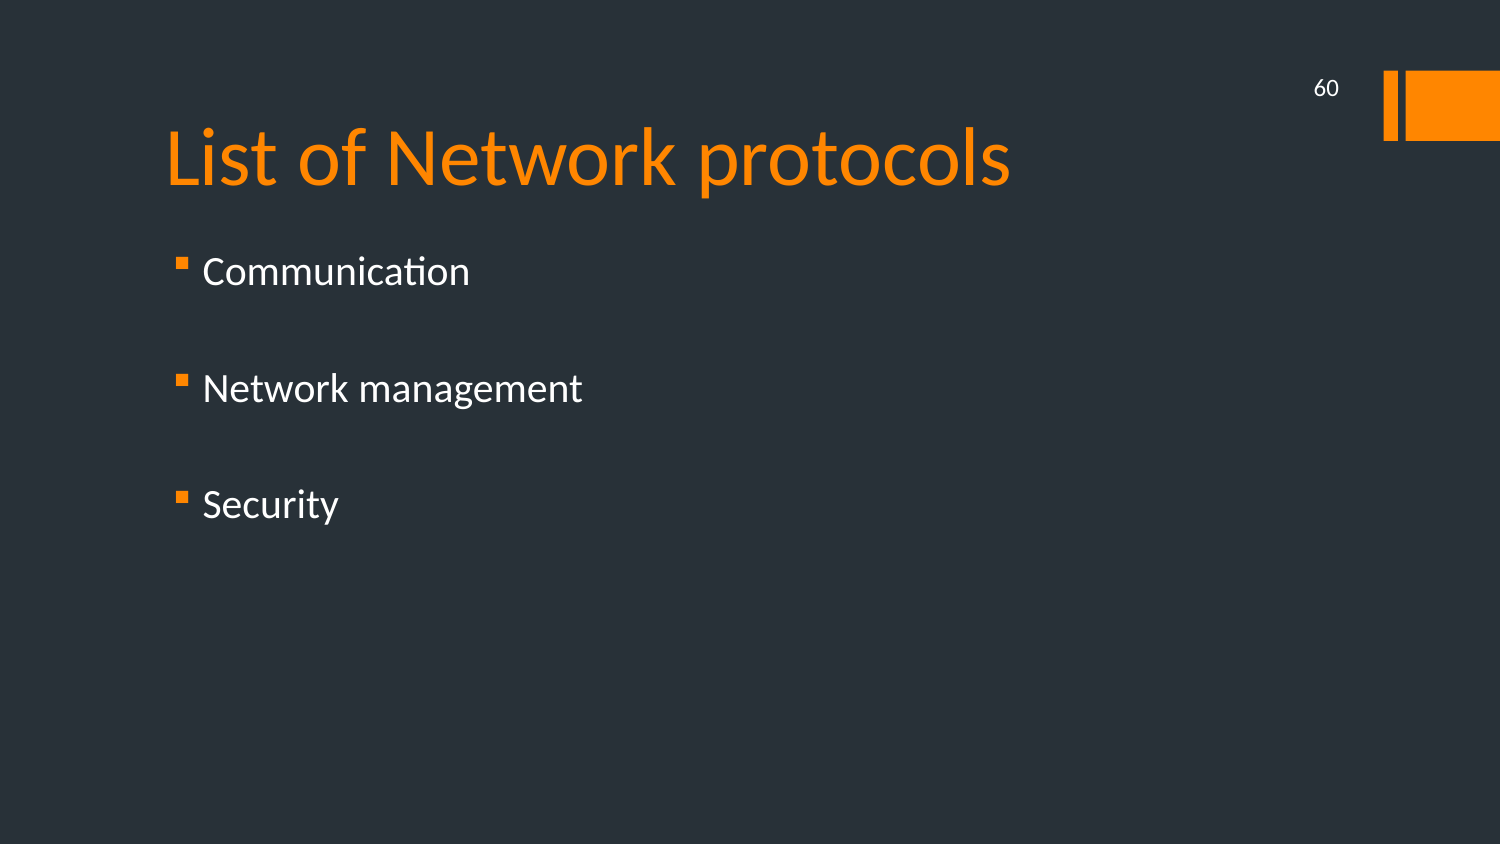

# List of Network protocols
60
Communication

Network management

Security